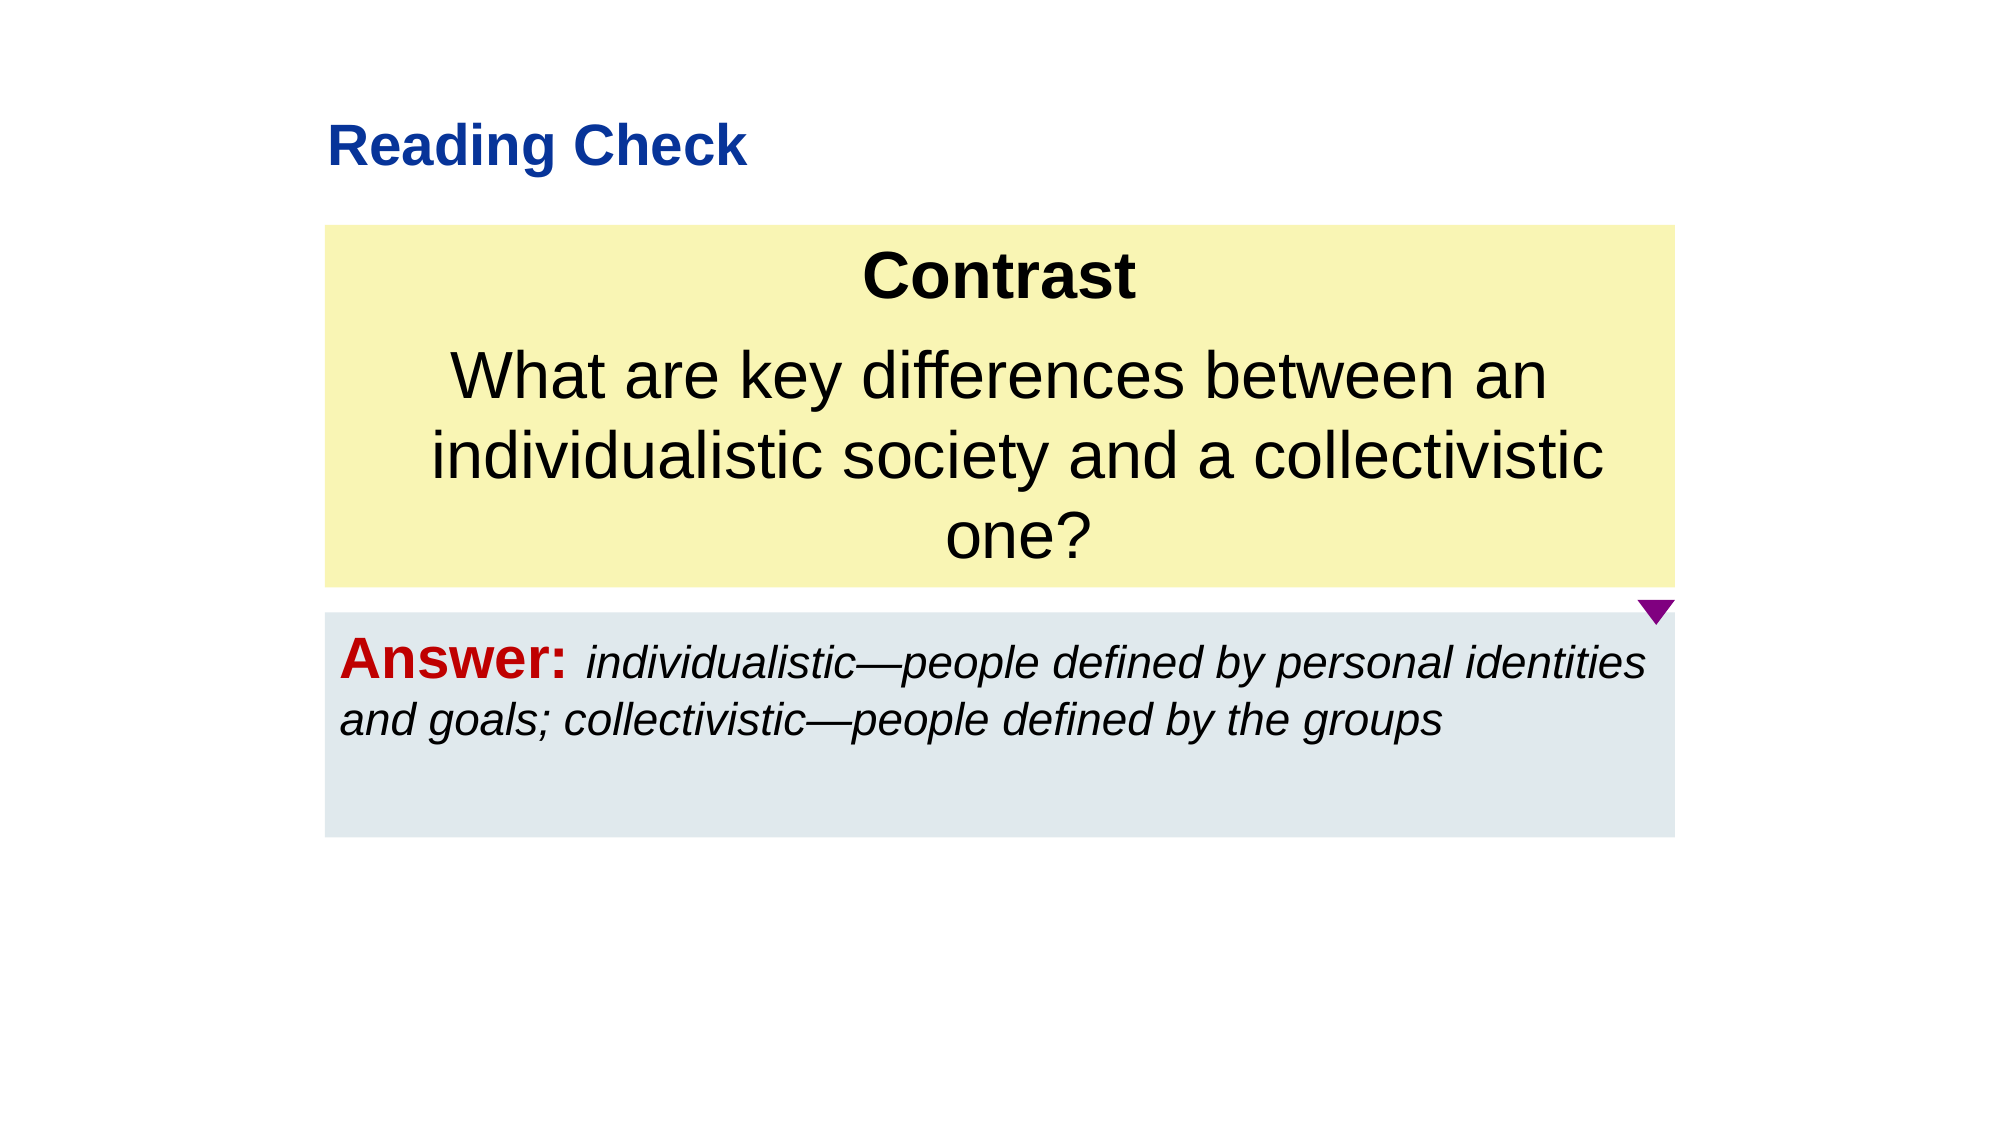

Reading Check
Contrast
What are key differences between an individualistic society and a collectivistic one?

Answer: individualistic—people defined by personal identities and goals; collectivistic—people defined by the groups